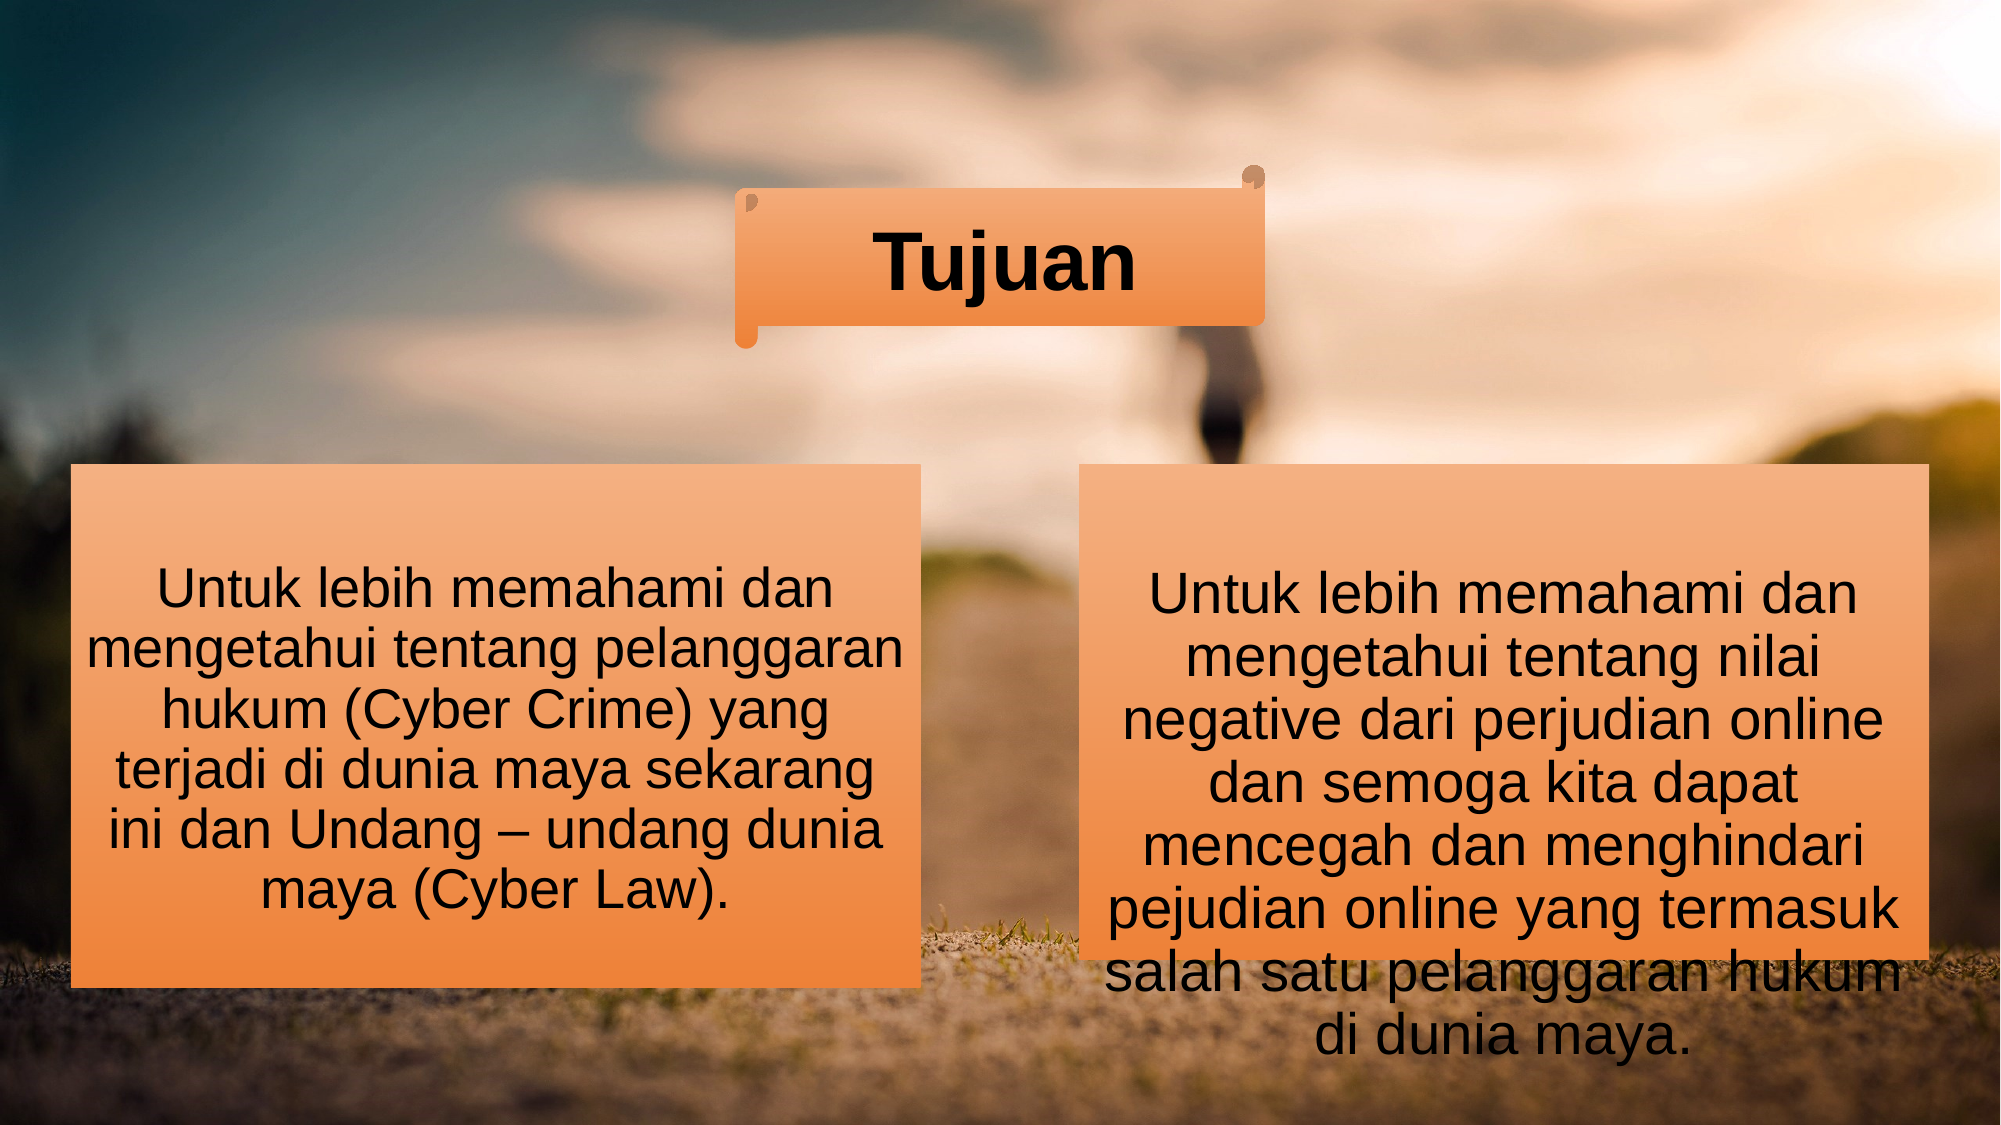

Tujuan

Untuk lebih memahami dan mengetahui tentang pelanggaran hukum (Cyber Crime) yang terjadi di dunia maya sekarang ini dan Undang – undang dunia maya (Cyber Law).

Untuk lebih memahami dan mengetahui tentang nilai negative dari perjudian online dan semoga kita dapat mencegah dan menghindari pejudian online yang termasuk salah satu pelanggaran hukum di dunia maya.